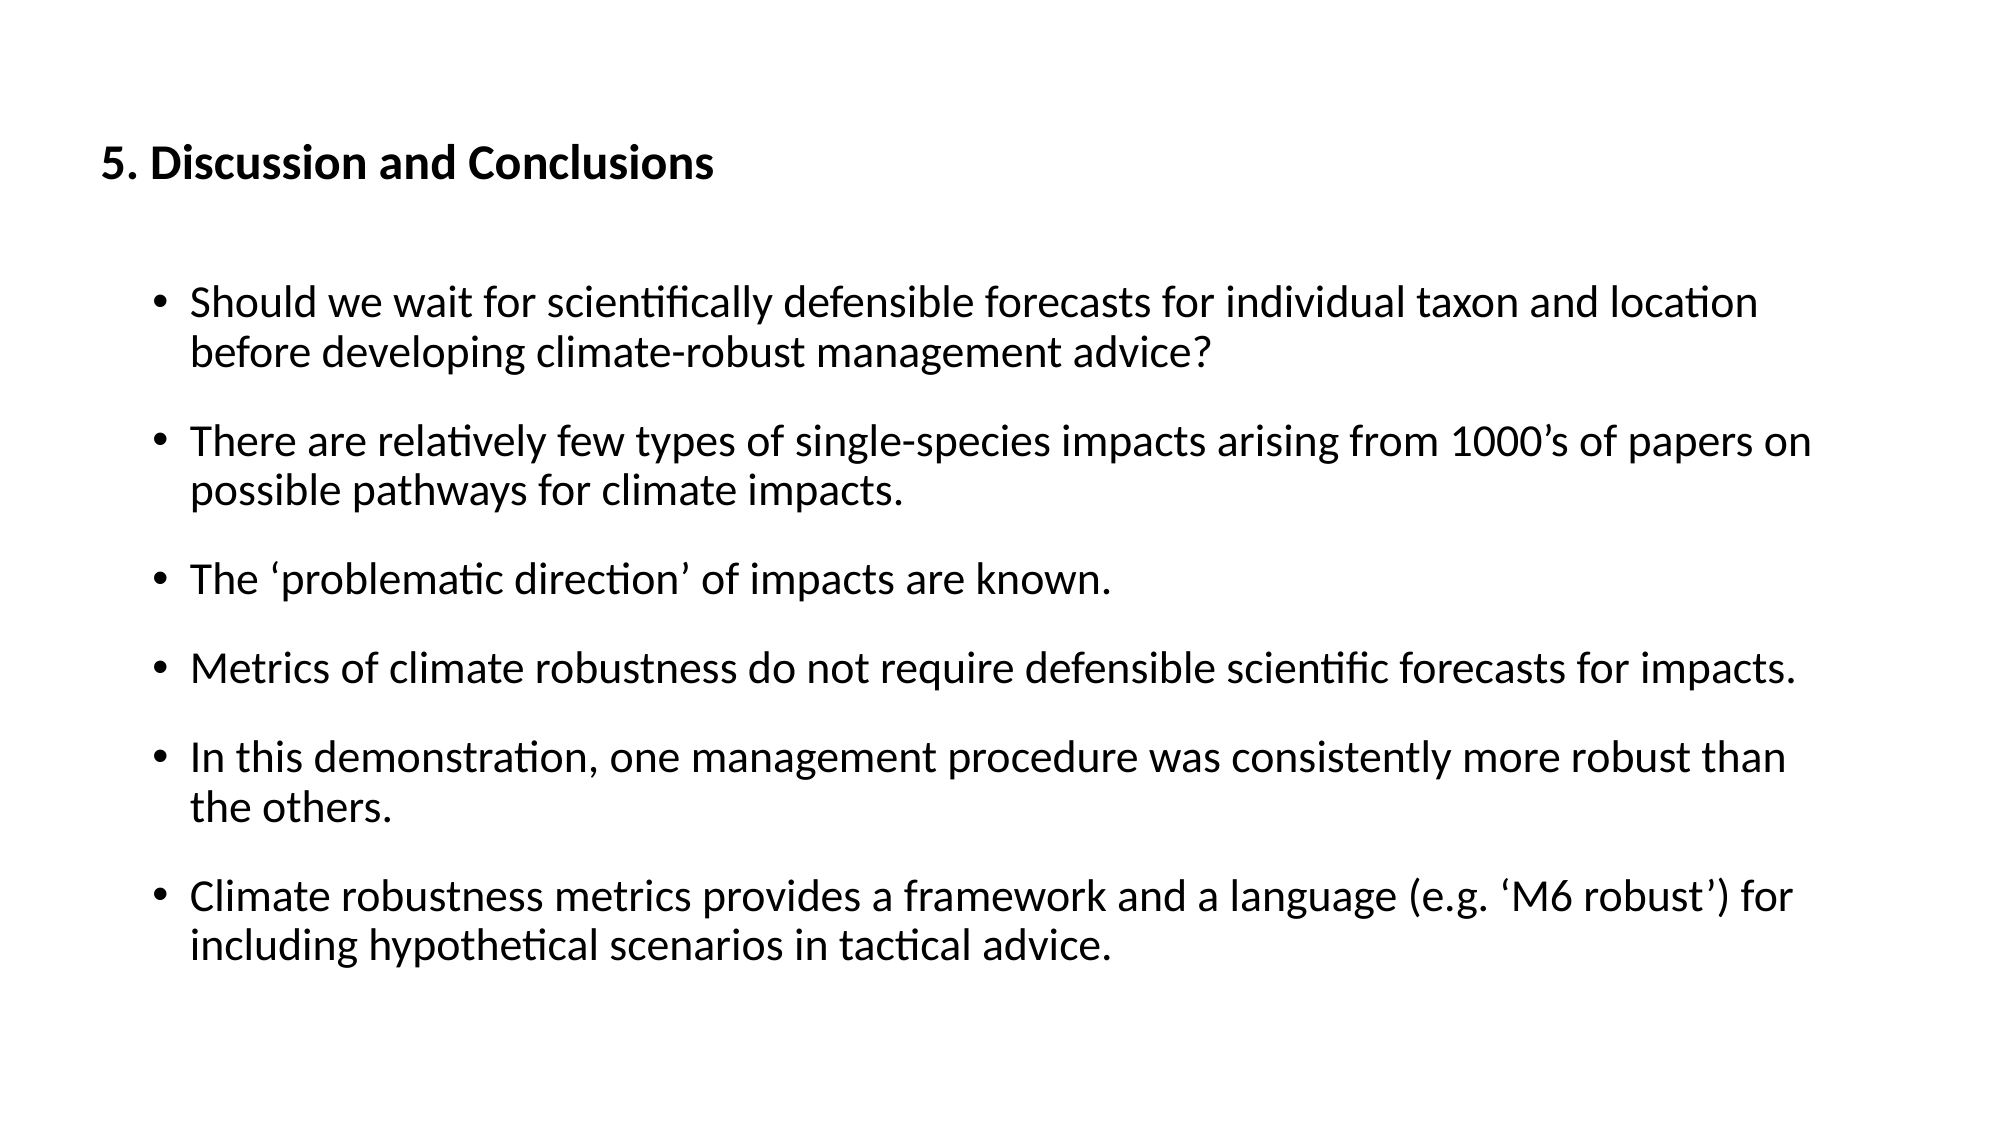

5. Discussion and Conclusions
Should we wait for scientifically defensible forecasts for individual taxon and location before developing climate-robust management advice?
There are relatively few types of single-species impacts arising from 1000’s of papers on possible pathways for climate impacts.
The ‘problematic direction’ of impacts are known.
Metrics of climate robustness do not require defensible scientific forecasts for impacts.
In this demonstration, one management procedure was consistently more robust than the others.
Climate robustness metrics provides a framework and a language (e.g. ‘M6 robust’) for including hypothetical scenarios in tactical advice.